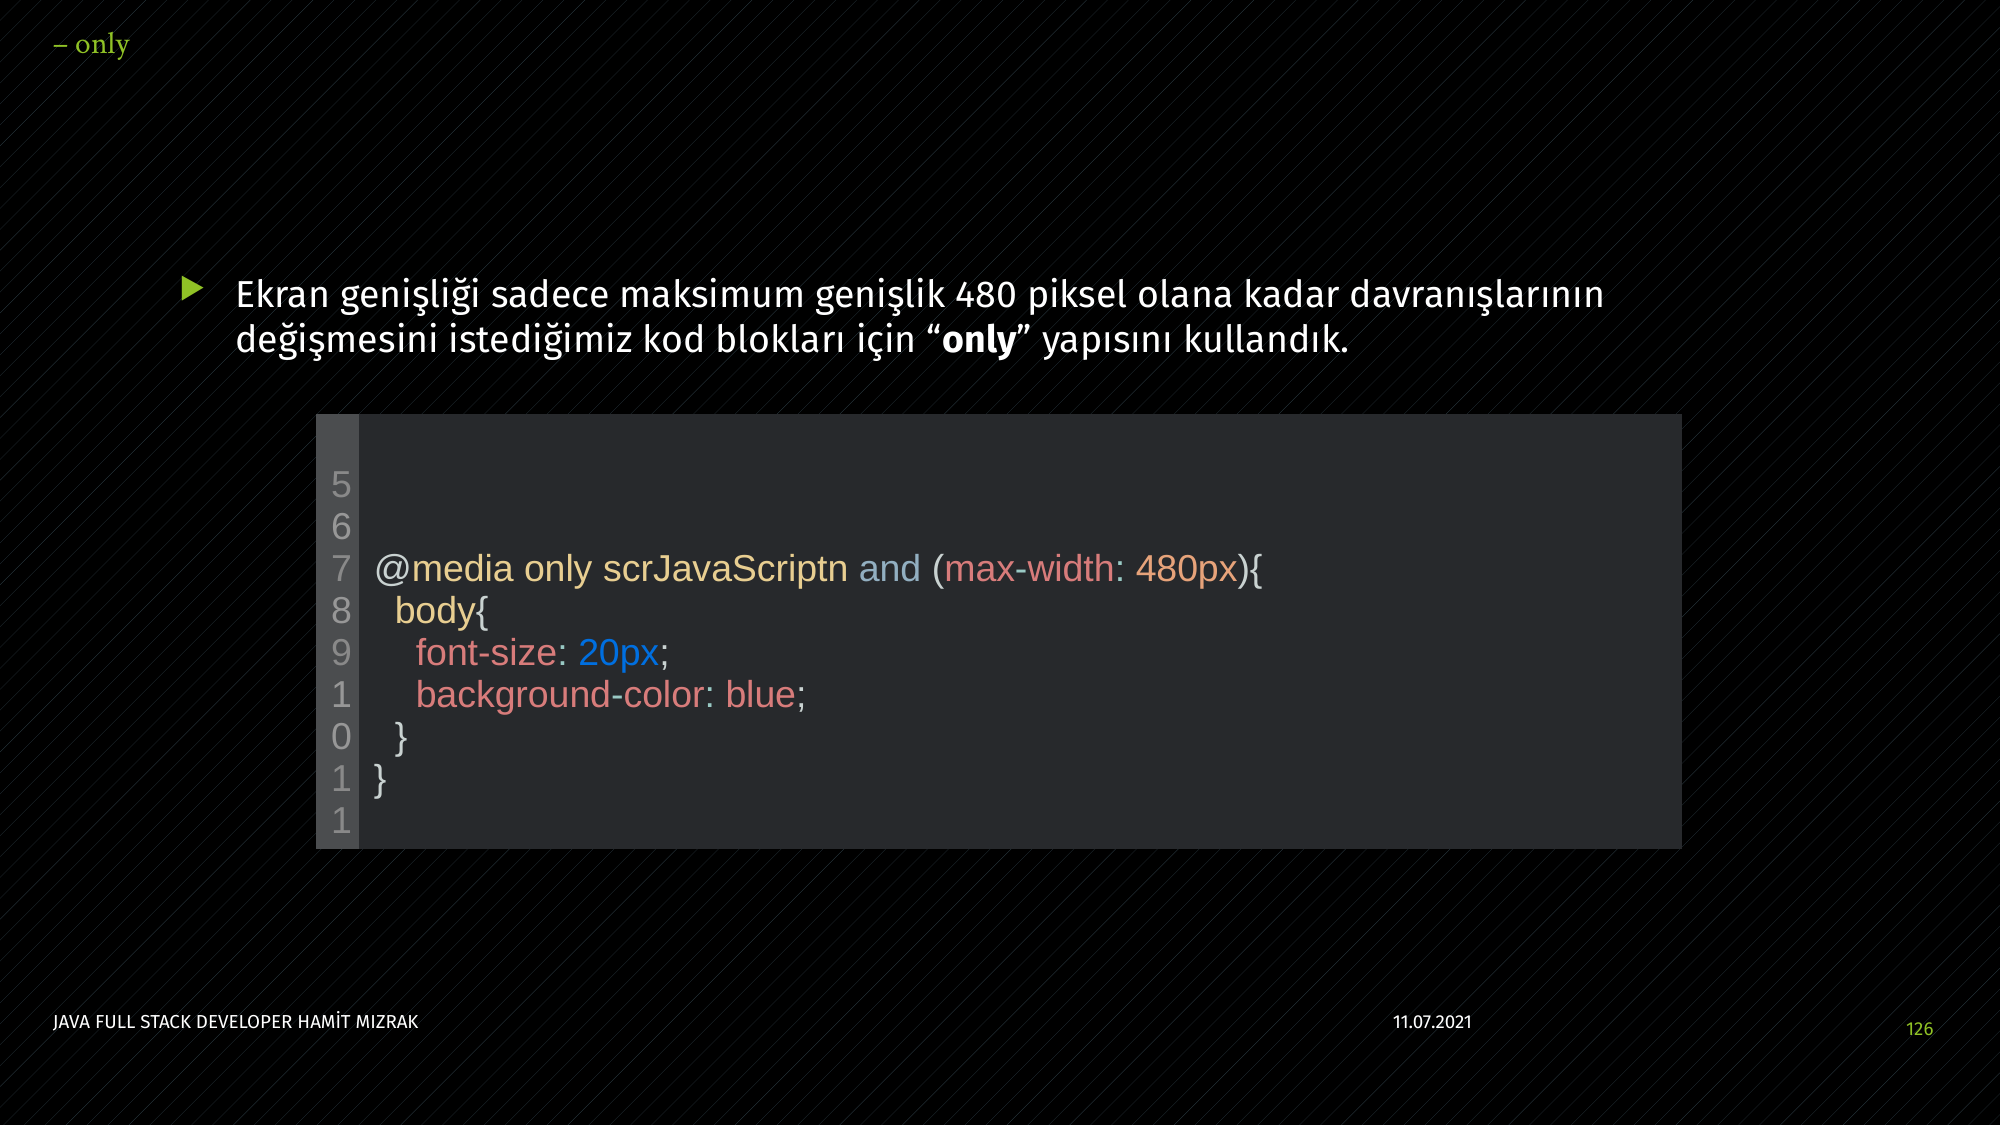

# – only

Ekran genişliği sadece maksimum genişlik 480 piksel olana kadar davranışlarının değişmesini istediğimiz kod blokları için “only” yapısını kullandık.
| 5 6 7 8 9 10 11 | @media only scrJavaScriptn and (max-width: 480px){   body{     font-size: 20px;     background-color: blue;   } } |
| --- | --- |
JAVA FULL STACK DEVELOPER HAMİT MIZRAK
11.07.2021
126